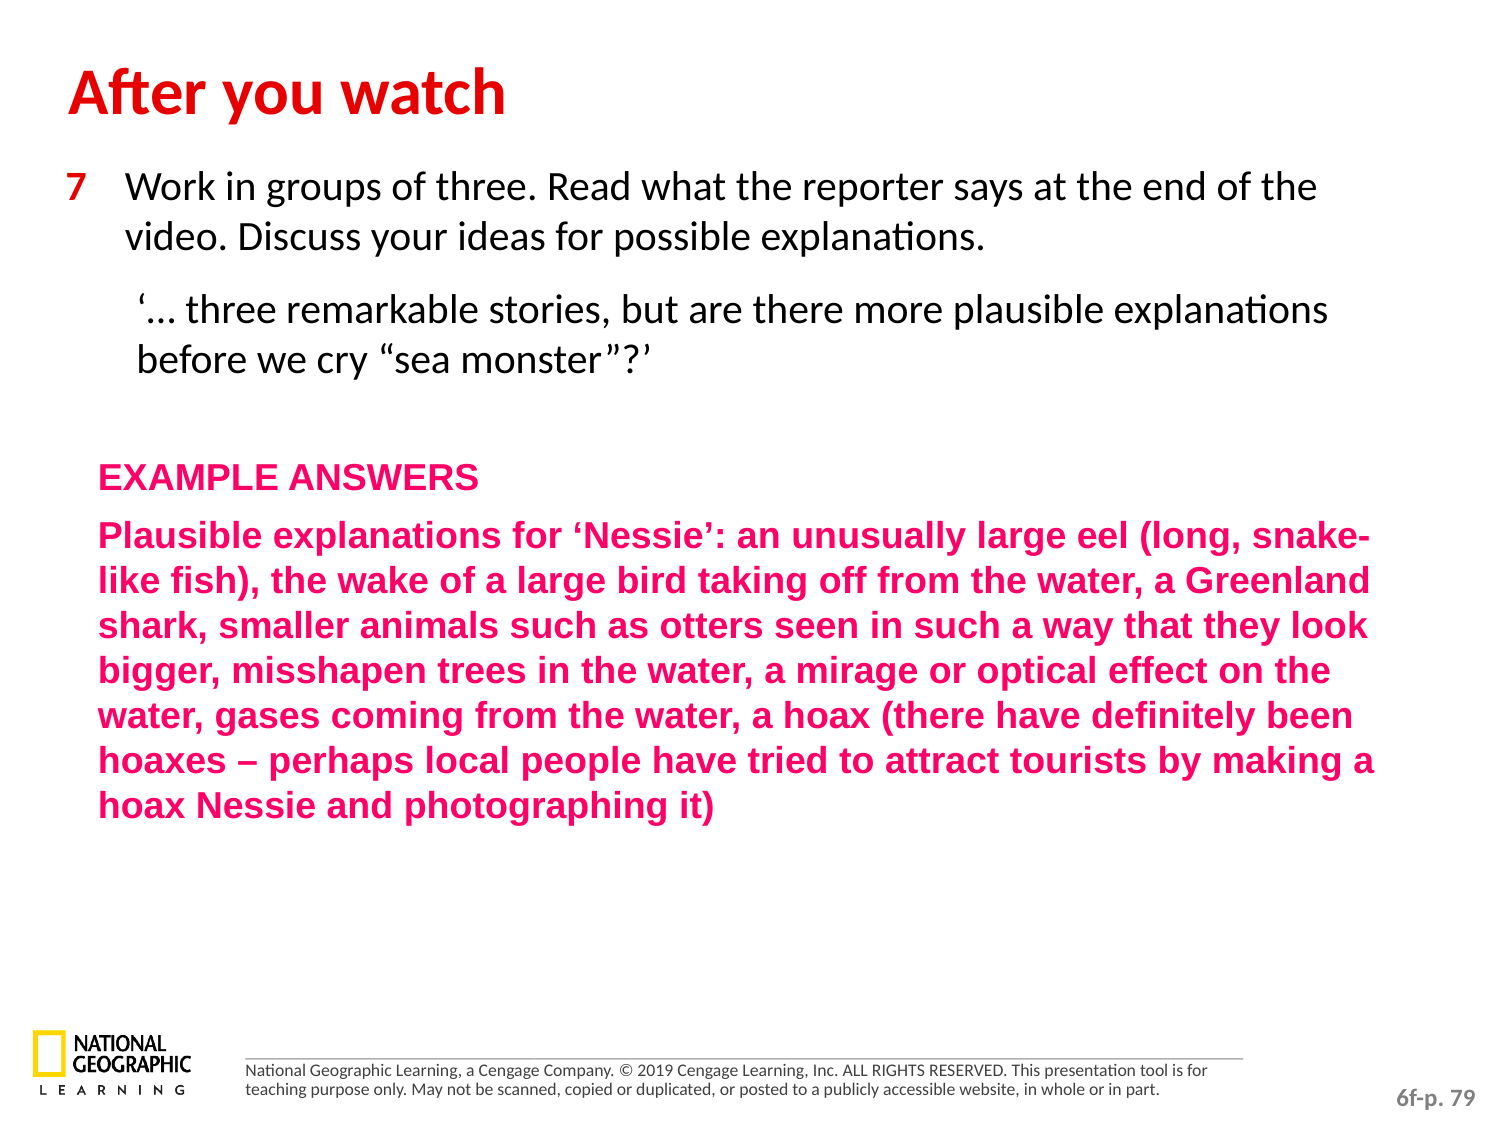

After you watch
7 	Work in groups of three. Read what the reporter says at the end of the video. Discuss your ideas for possible explanations.
‘… three remarkable stories, but are there more plausible explanations before we cry “sea monster”?’
EXAMPLE ANSWERS
Plausible explanations for ‘Nessie’: an unusually large eel (long, snake-like fish), the wake of a large bird taking off from the water, a Greenland shark, smaller animals such as otters seen in such a way that they look bigger, misshapen trees in the water, a mirage or optical effect on the water, gases coming from the water, a hoax (there have definitely been hoaxes – perhaps local people have tried to attract tourists by making a hoax Nessie and photographing it)
6f-p. 79